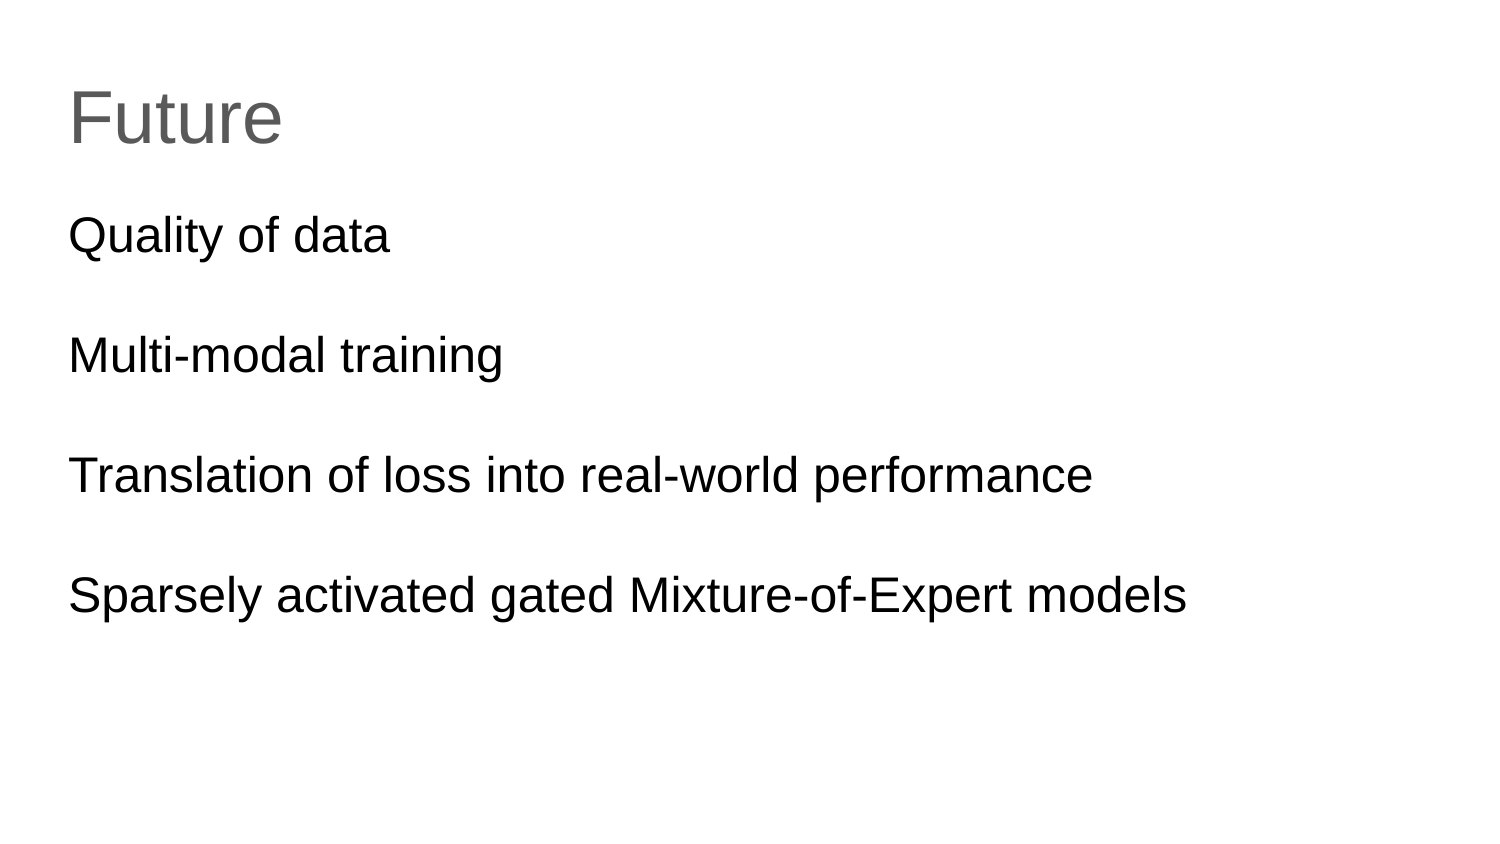

Future
Quality of data

Multi-modal training

Translation of loss into real-world performance

Sparsely activated gated Mixture-of-Expert models